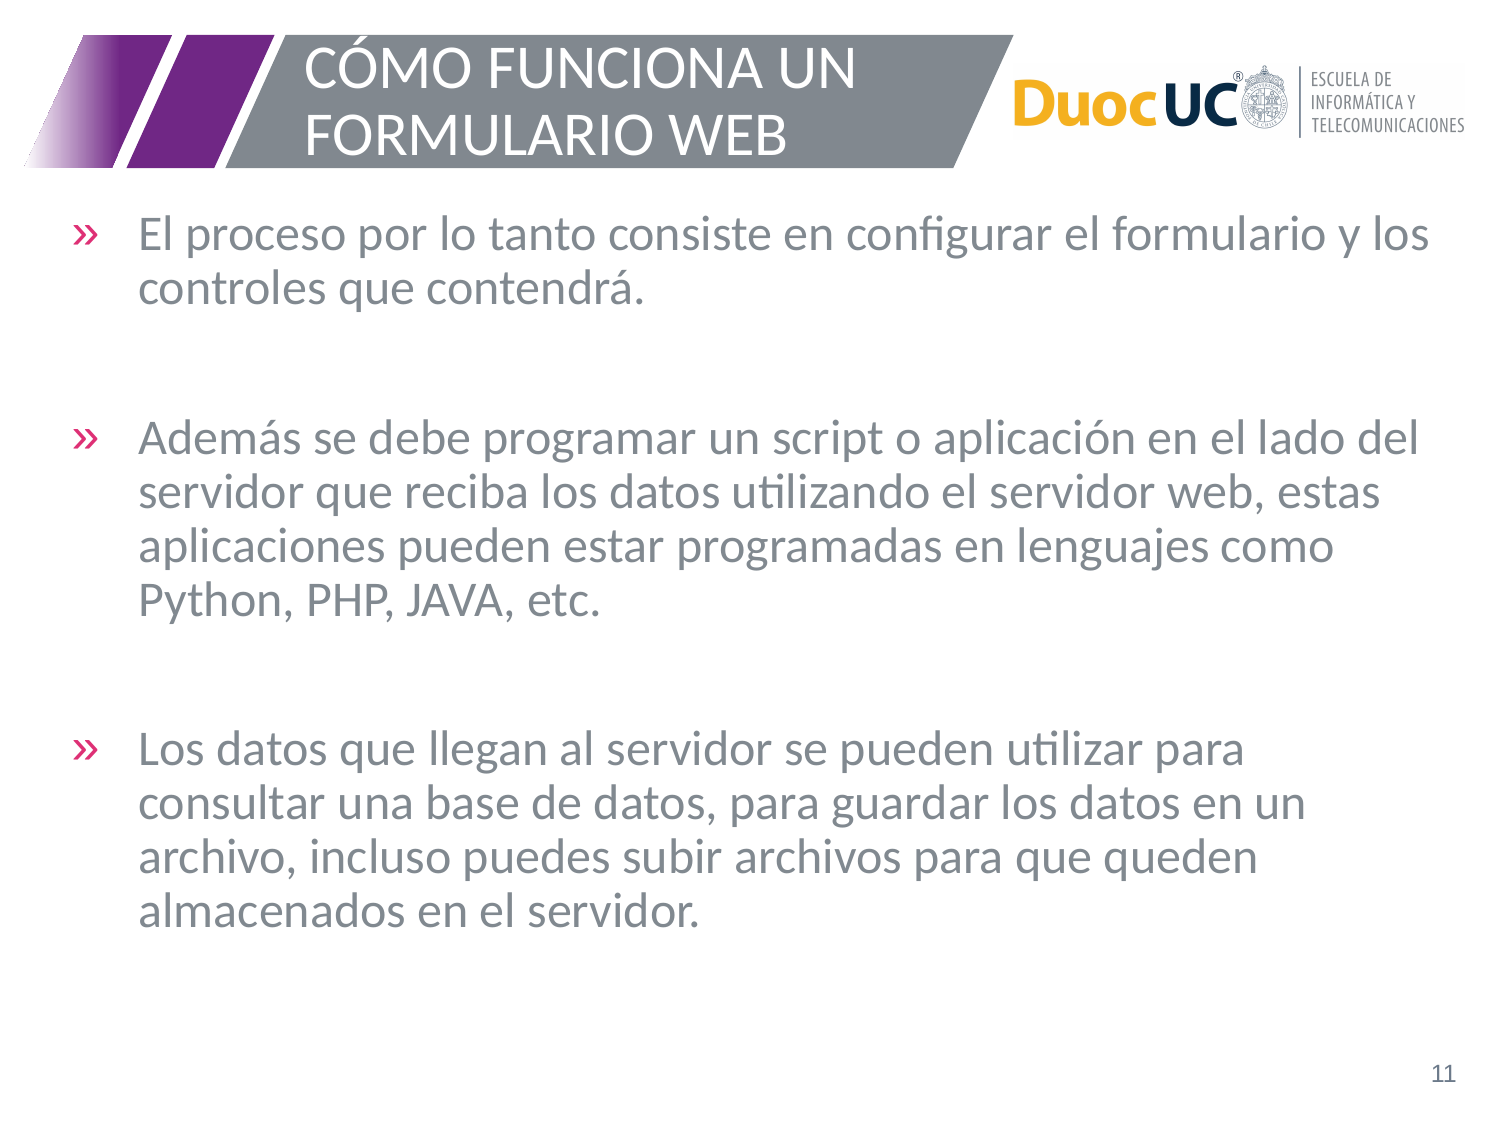

# CÓMO FUNCIONA UN FORMULARIO WEB
El proceso por lo tanto consiste en configurar el formulario y los controles que contendrá.

Además se debe programar un script o aplicación en el lado del servidor que reciba los datos utilizando el servidor web, estas aplicaciones pueden estar programadas en lenguajes como Python, PHP, JAVA, etc.

Los datos que llegan al servidor se pueden utilizar para consultar una base de datos, para guardar los datos en un archivo, incluso puedes subir archivos para que queden almacenados en el servidor.